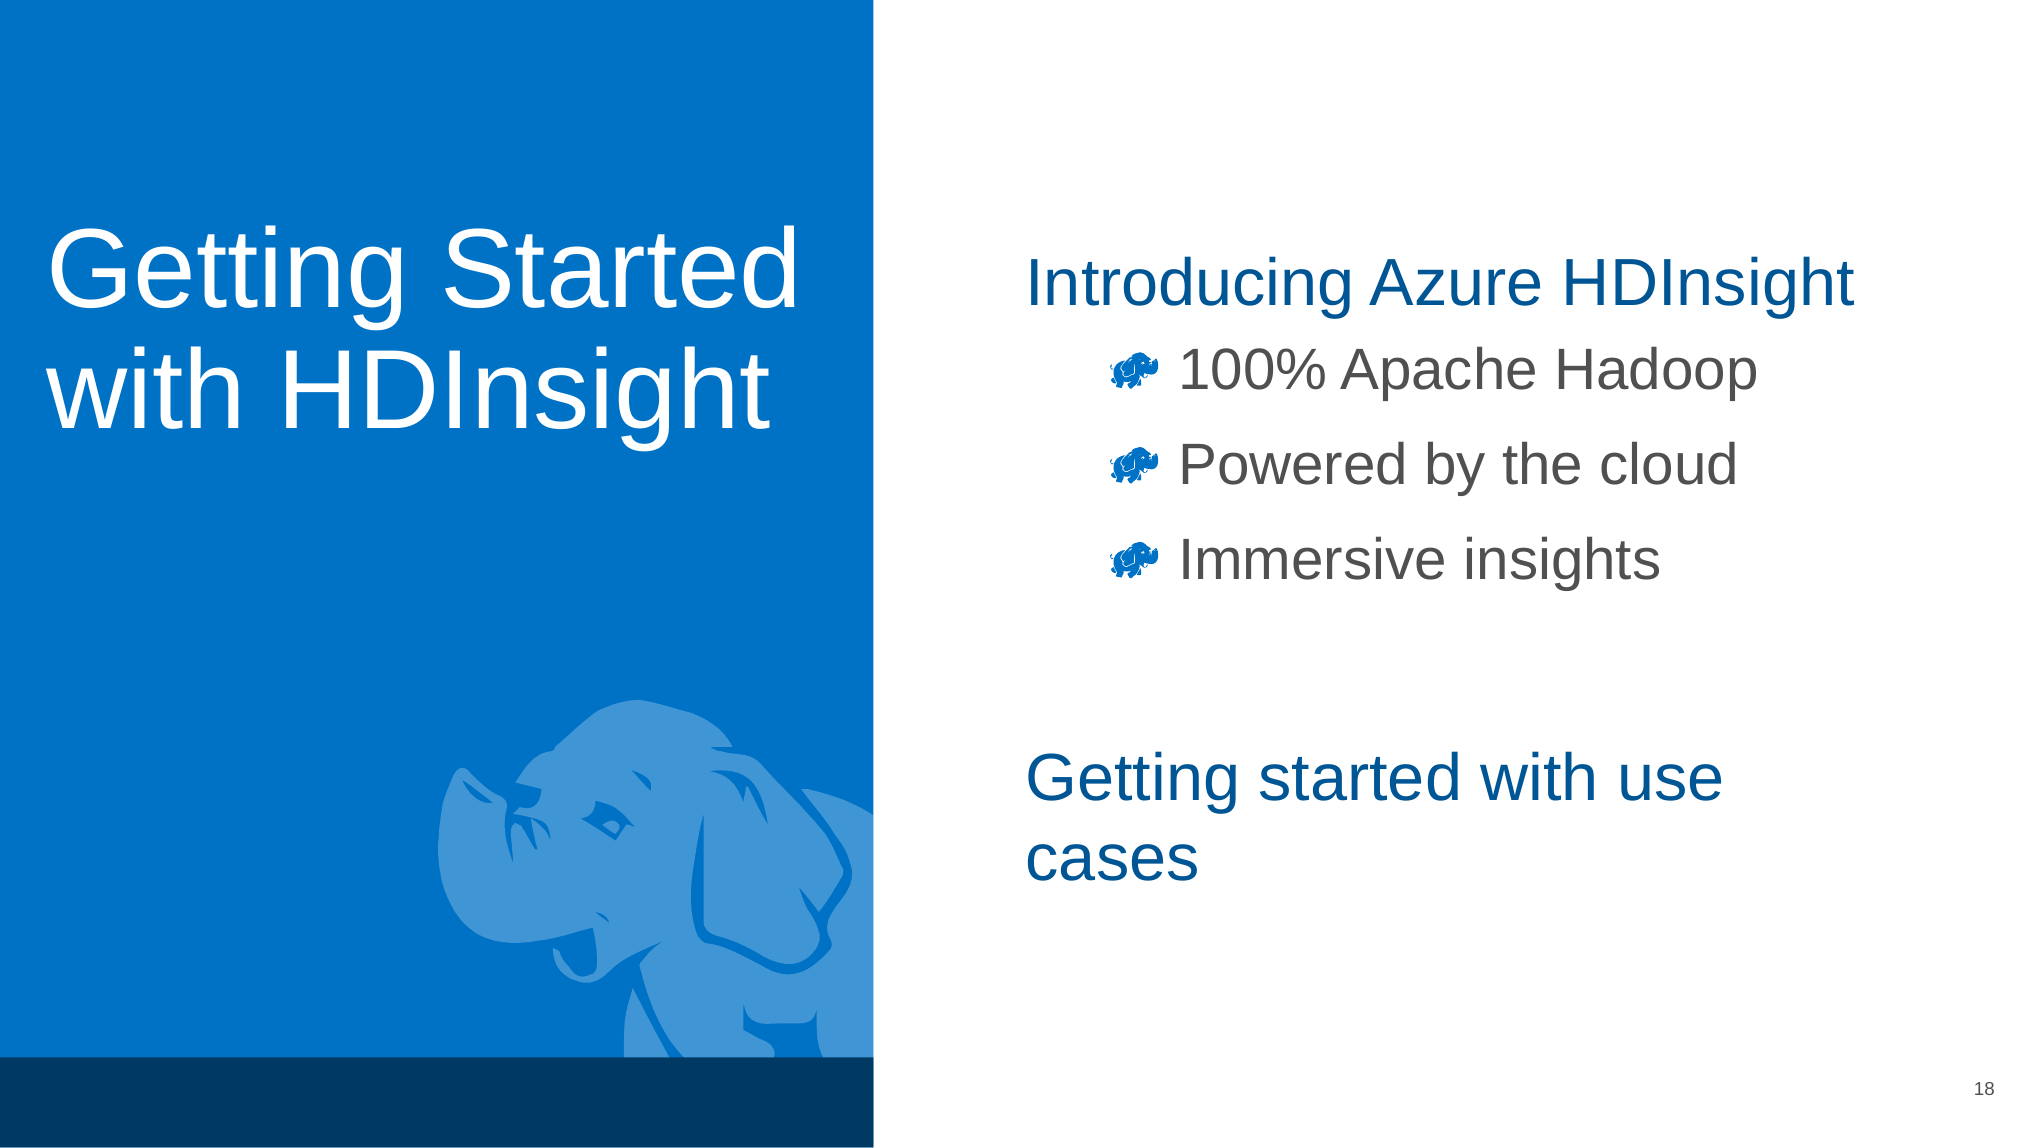

Getting Started with HDInsight
Introducing Azure HDInsight
100% Apache Hadoop
Powered by the cloud
Immersive insights

Getting started with use cases

18